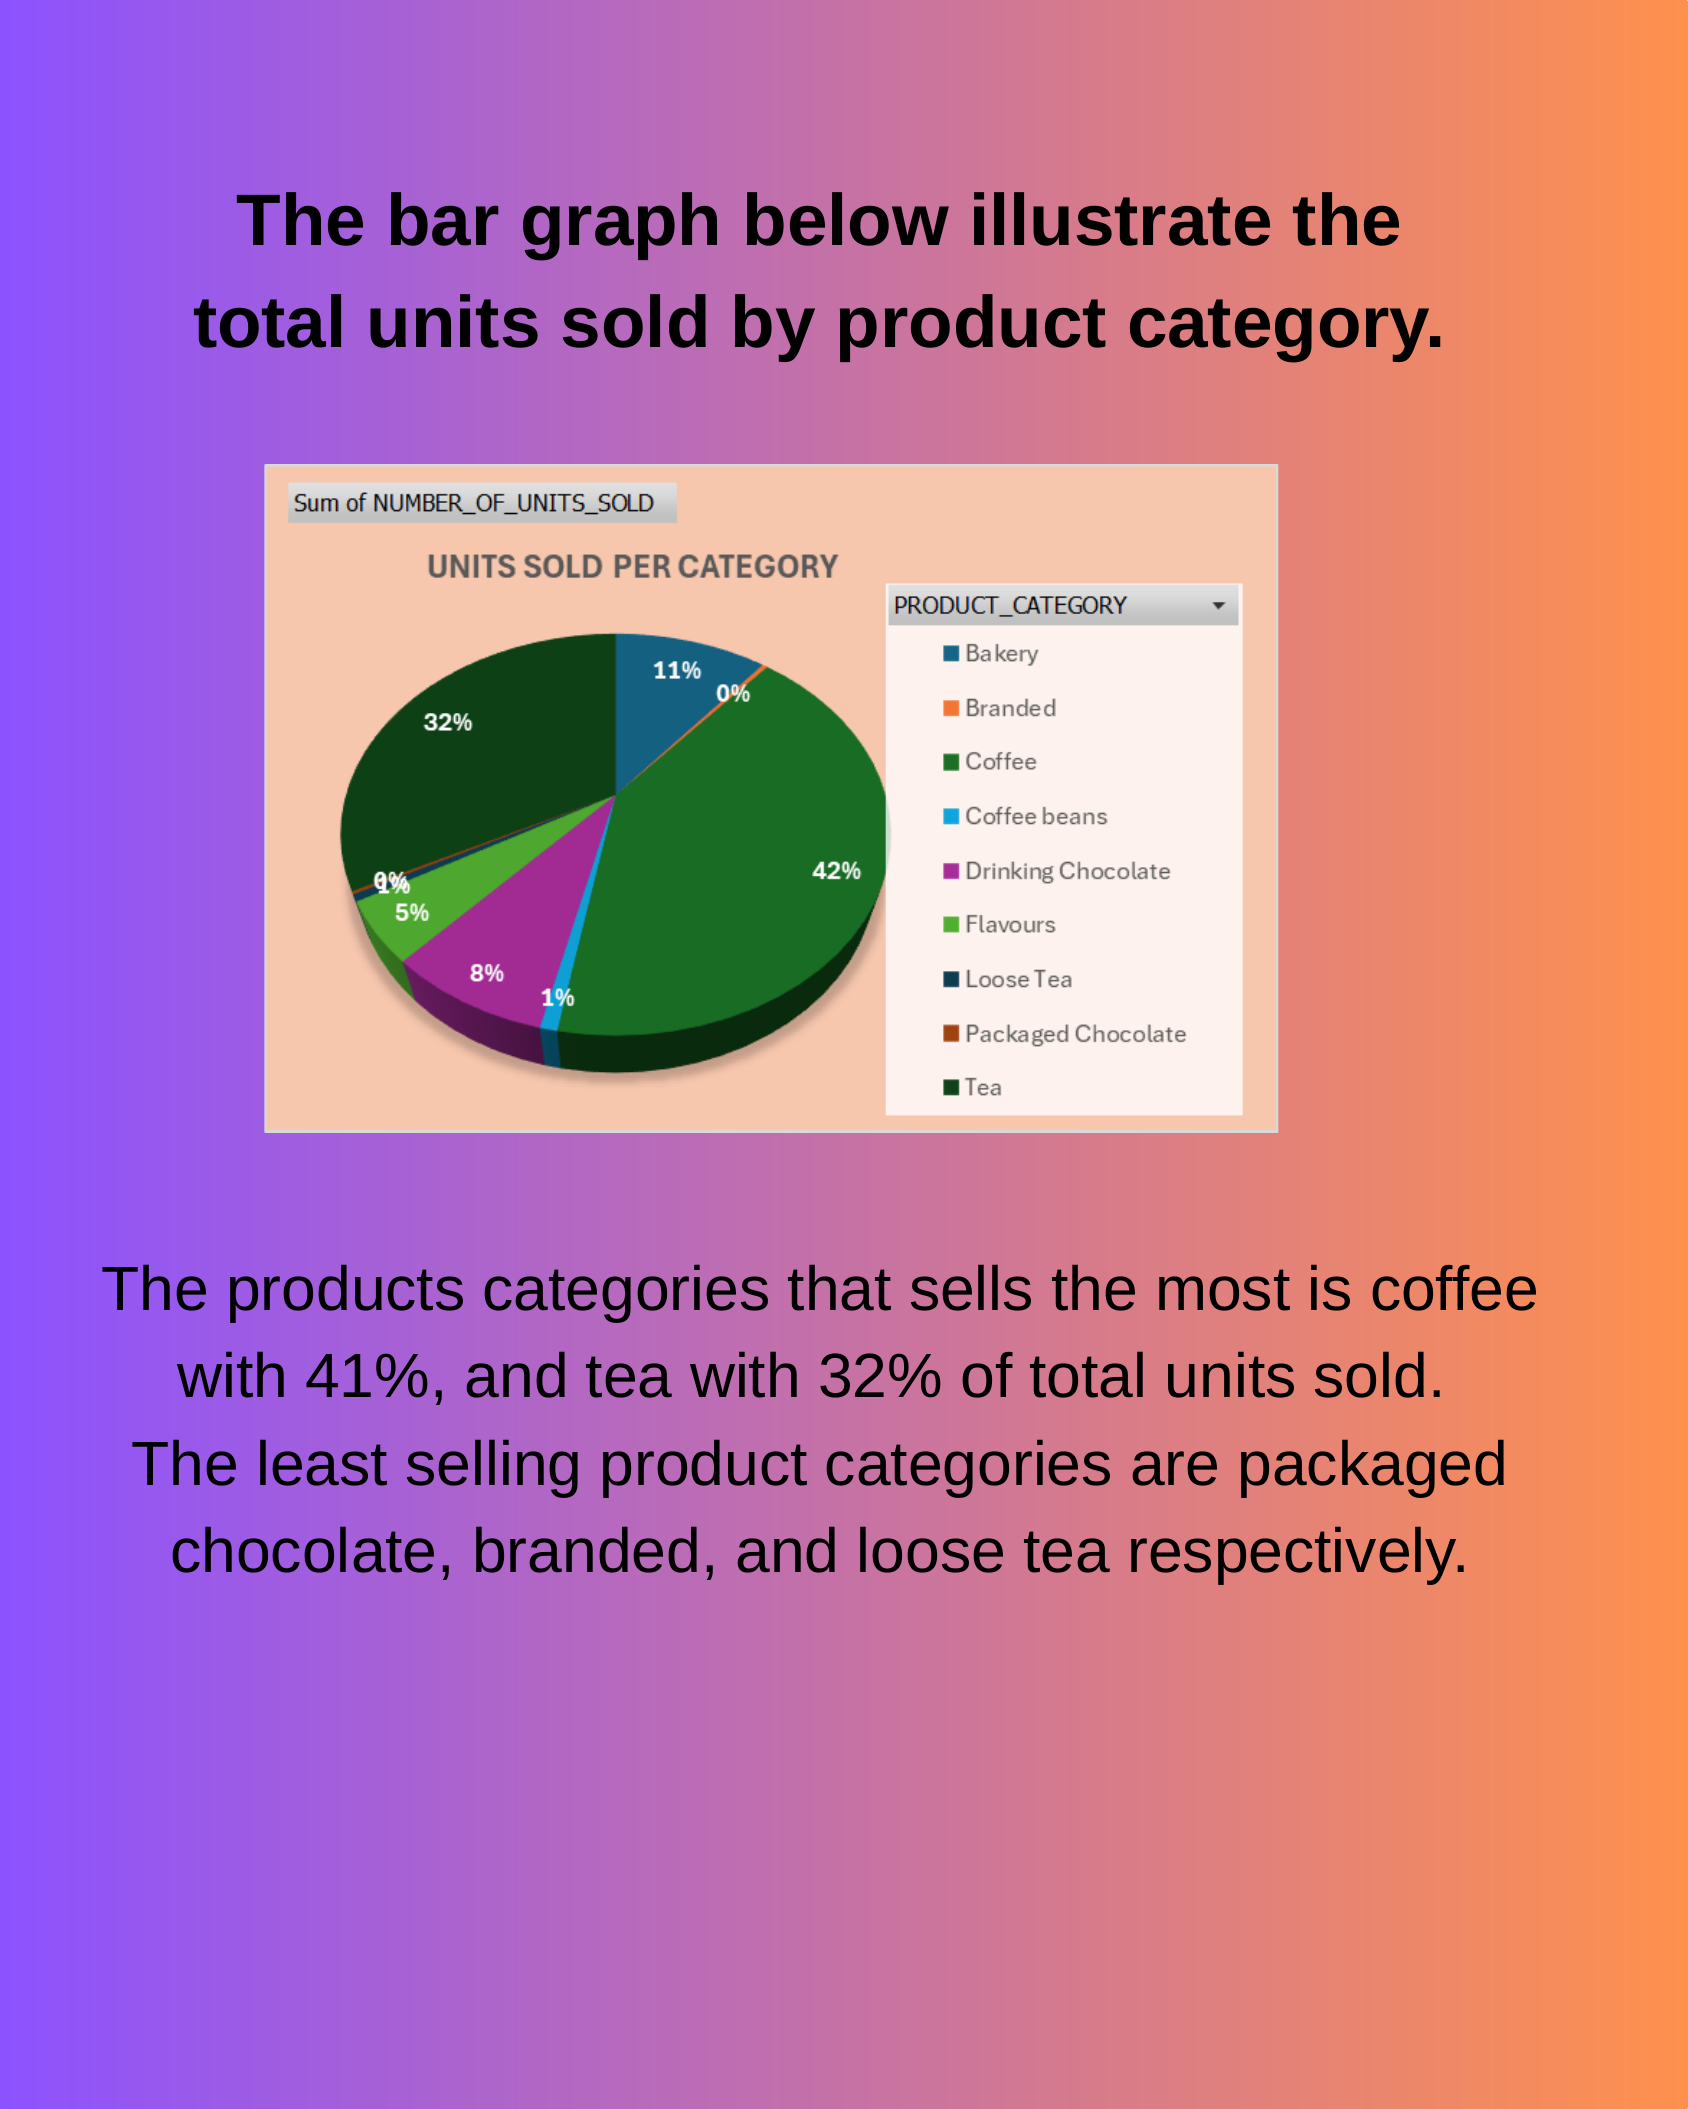

The bar graph below illustrate the total units sold by product category.

The products categories that sells the most is coffee with 41%, and tea with 32% of total units sold.
The least selling product categories are packaged chocolate, branded, and loose tea respectively.